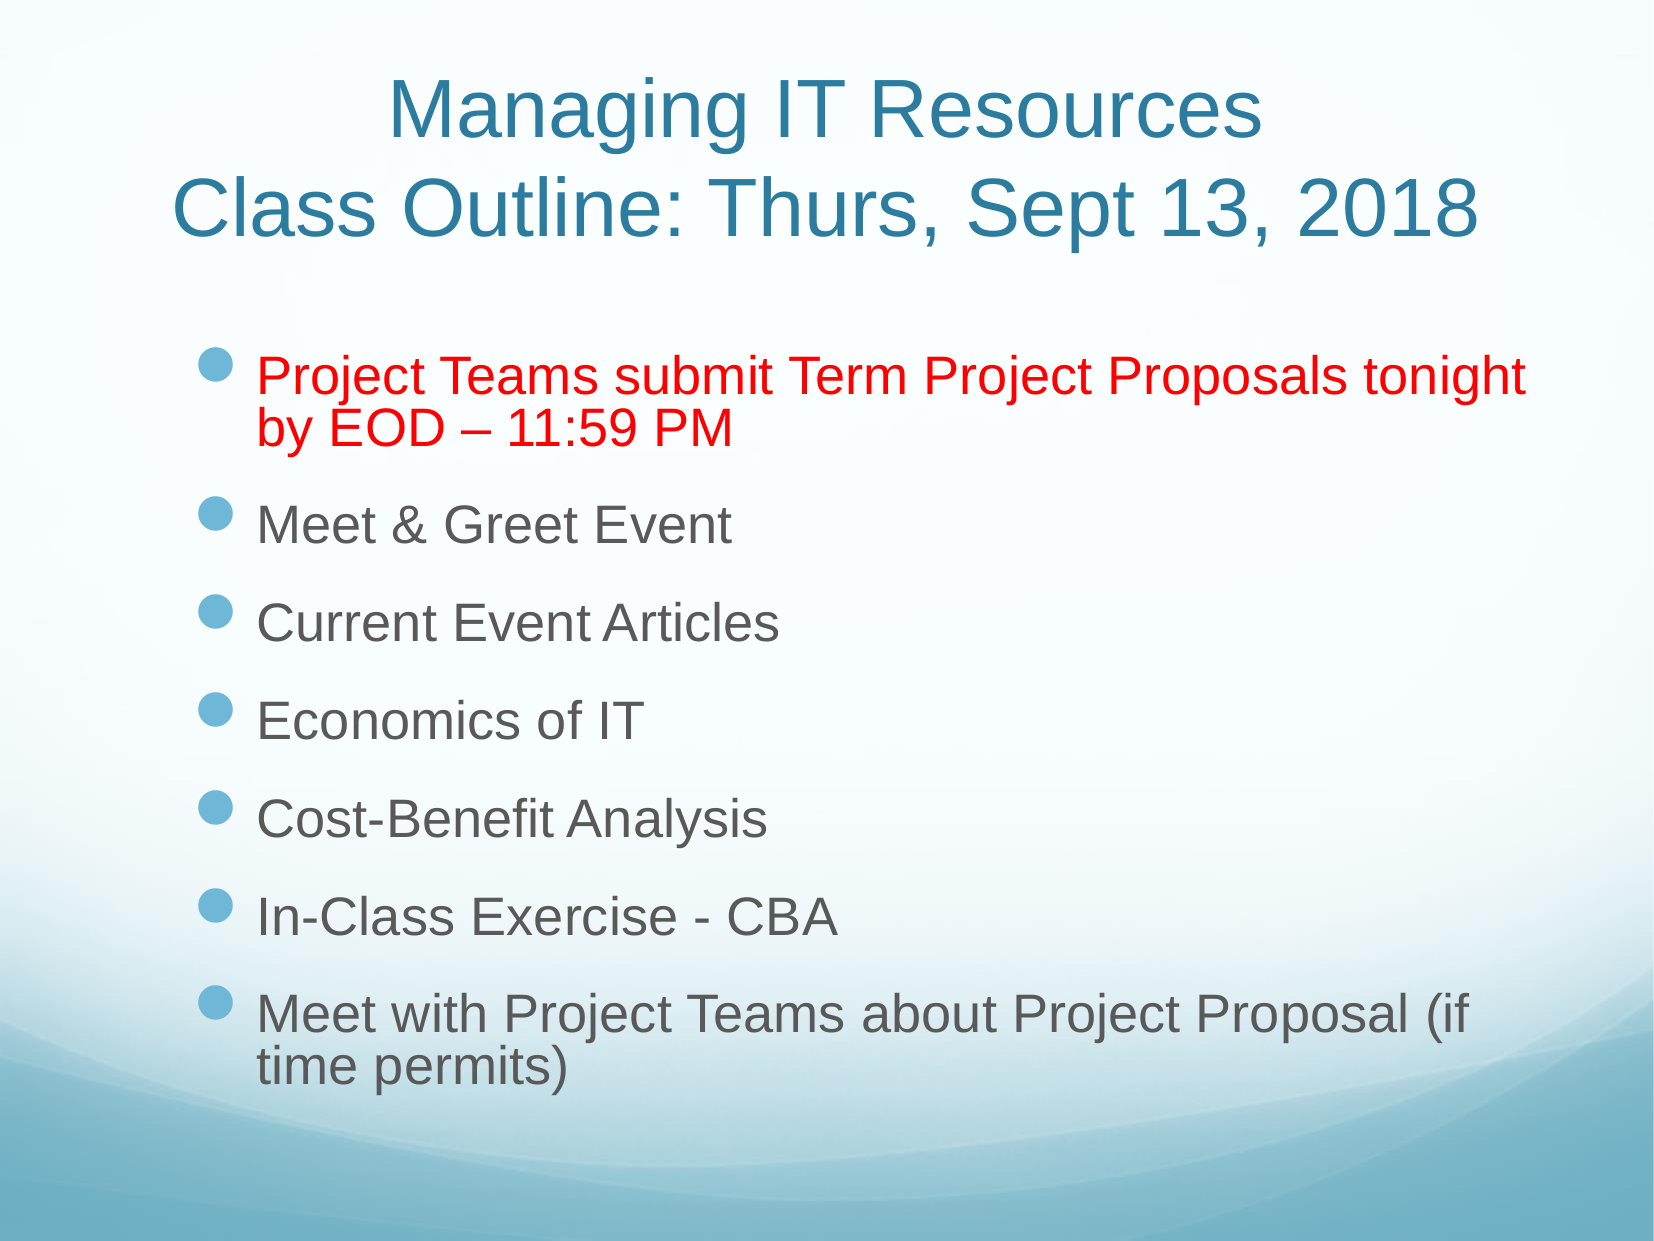

# Managing IT Resources Class Outline: Thurs, Sept 13, 2018
Project Teams submit Term Project Proposals tonight by EOD – 11:59 PM
Meet & Greet Event
Current Event Articles
Economics of IT
Cost-Benefit Analysis
In-Class Exercise - CBA
Meet with Project Teams about Project Proposal (if time permits)